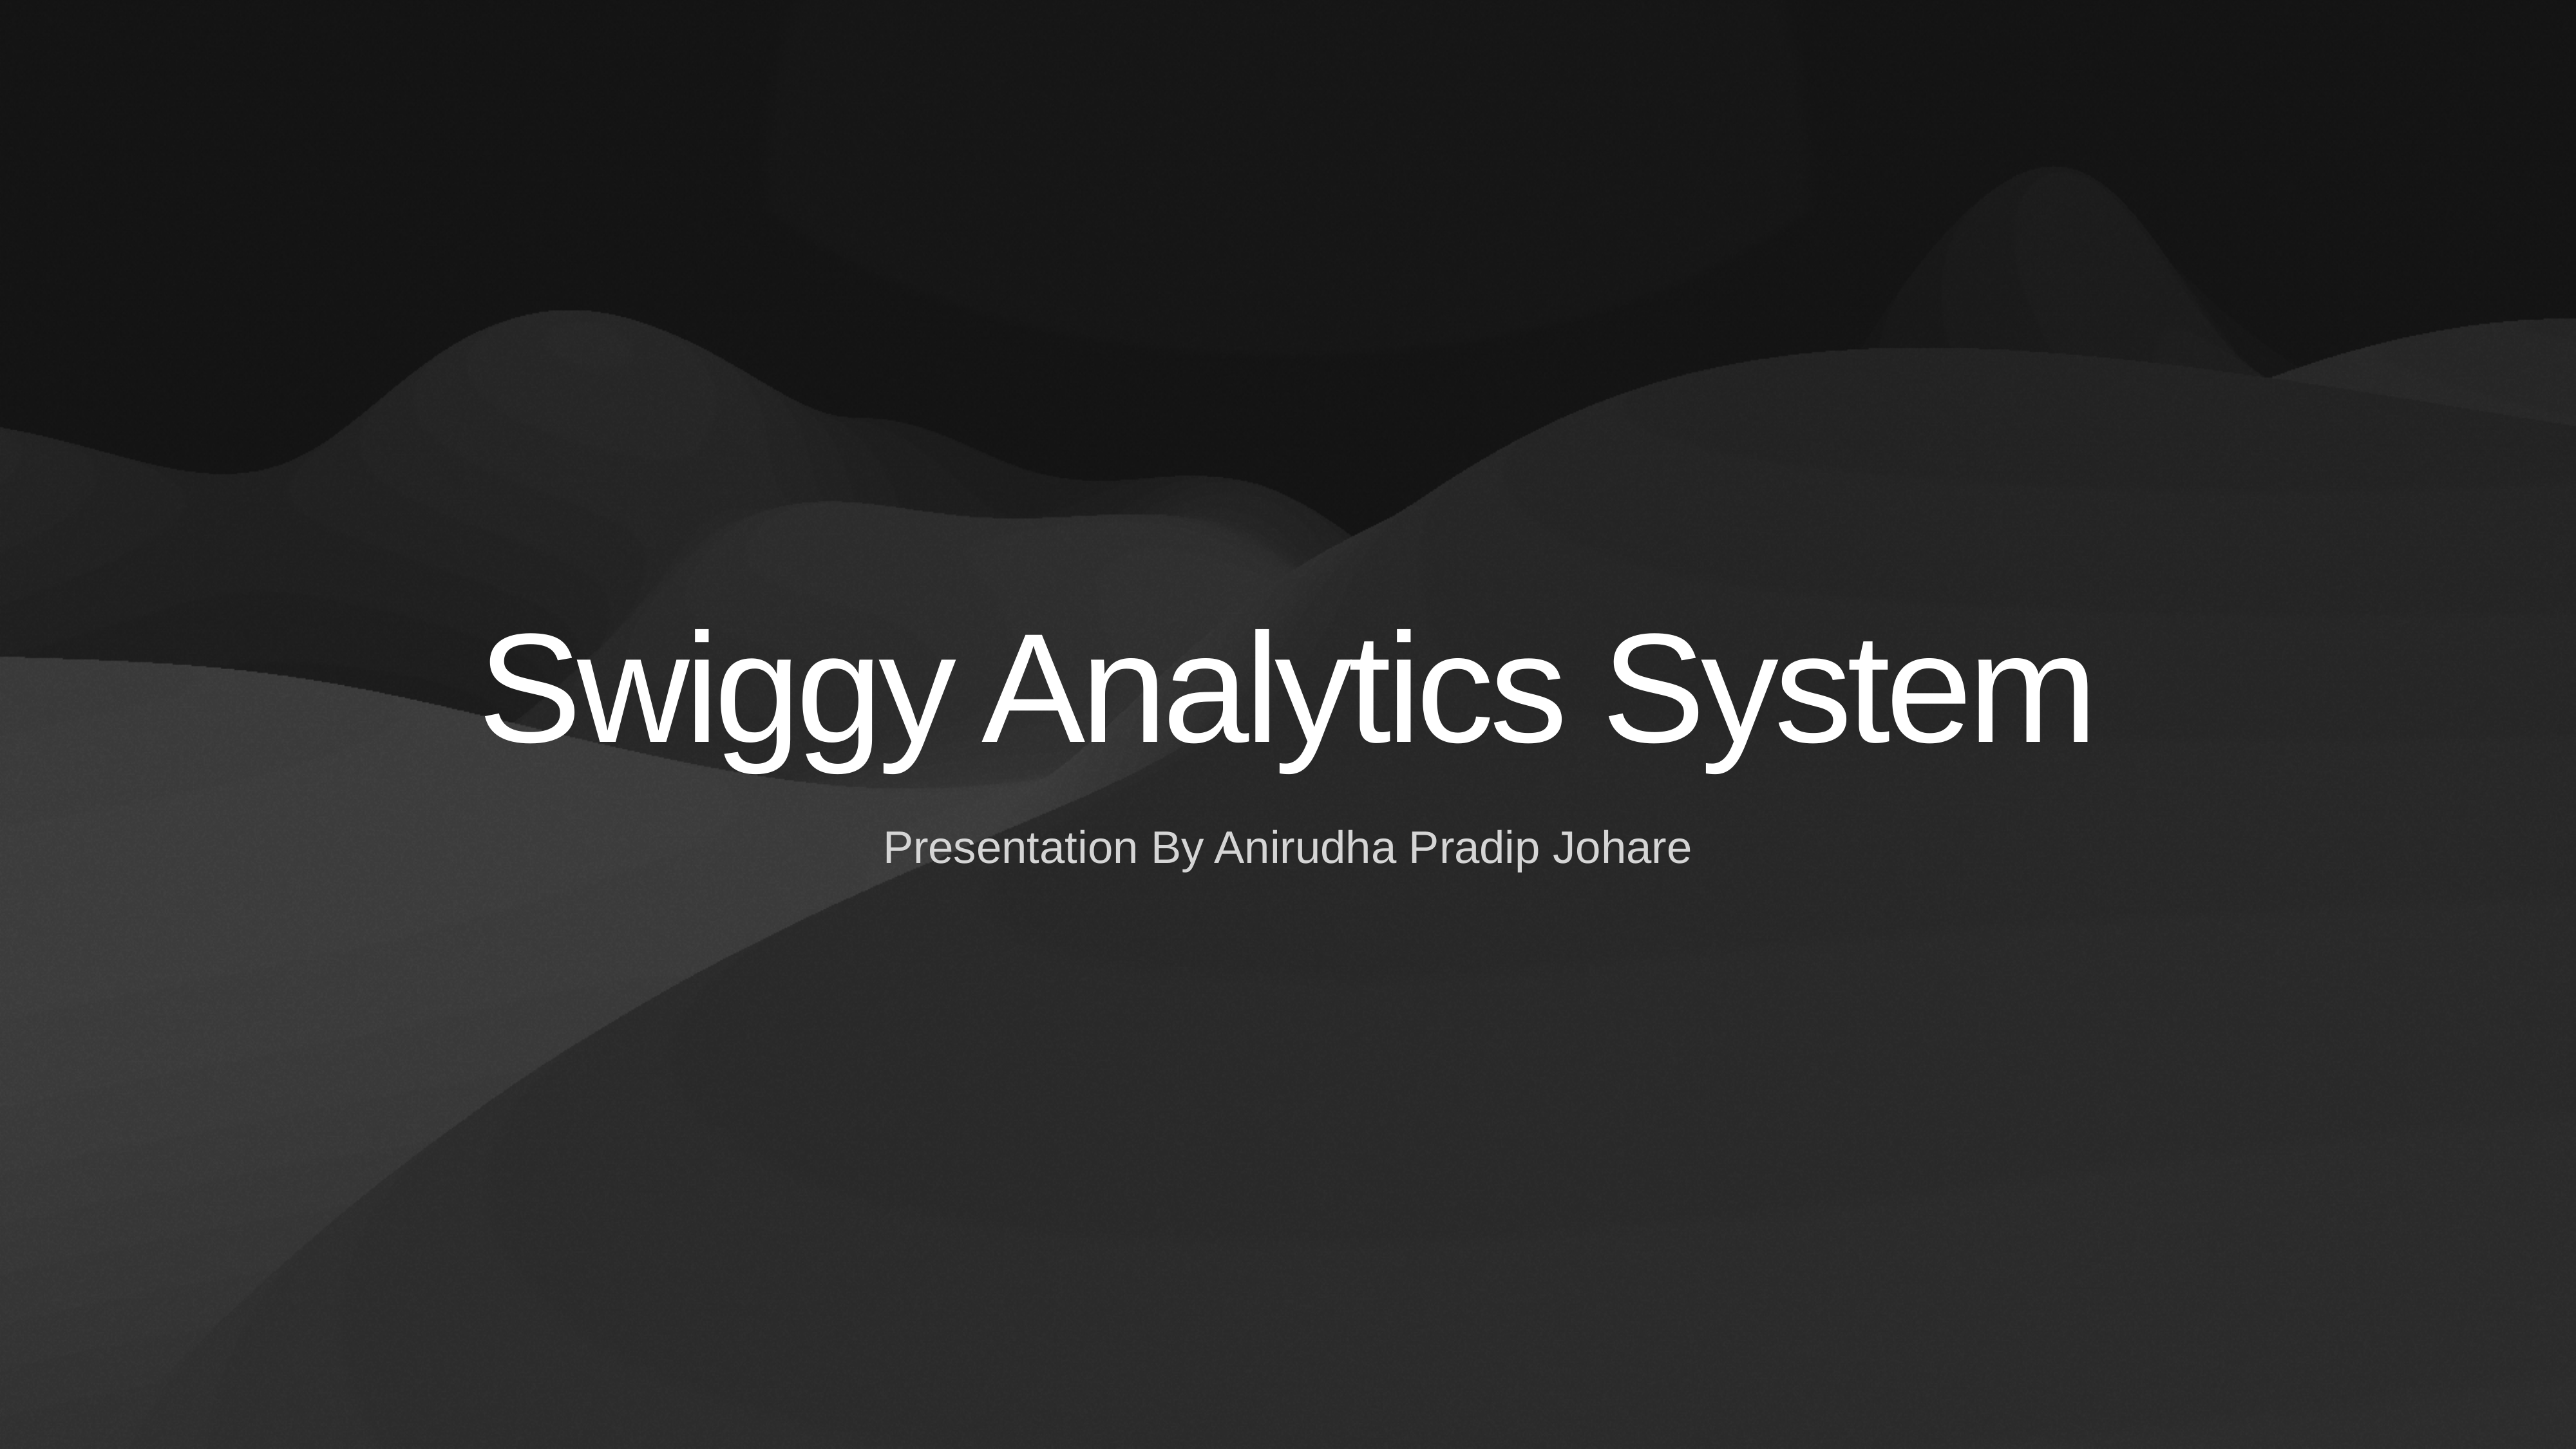

# Swiggy Analytics System
Presentation By Anirudha Pradip Johare